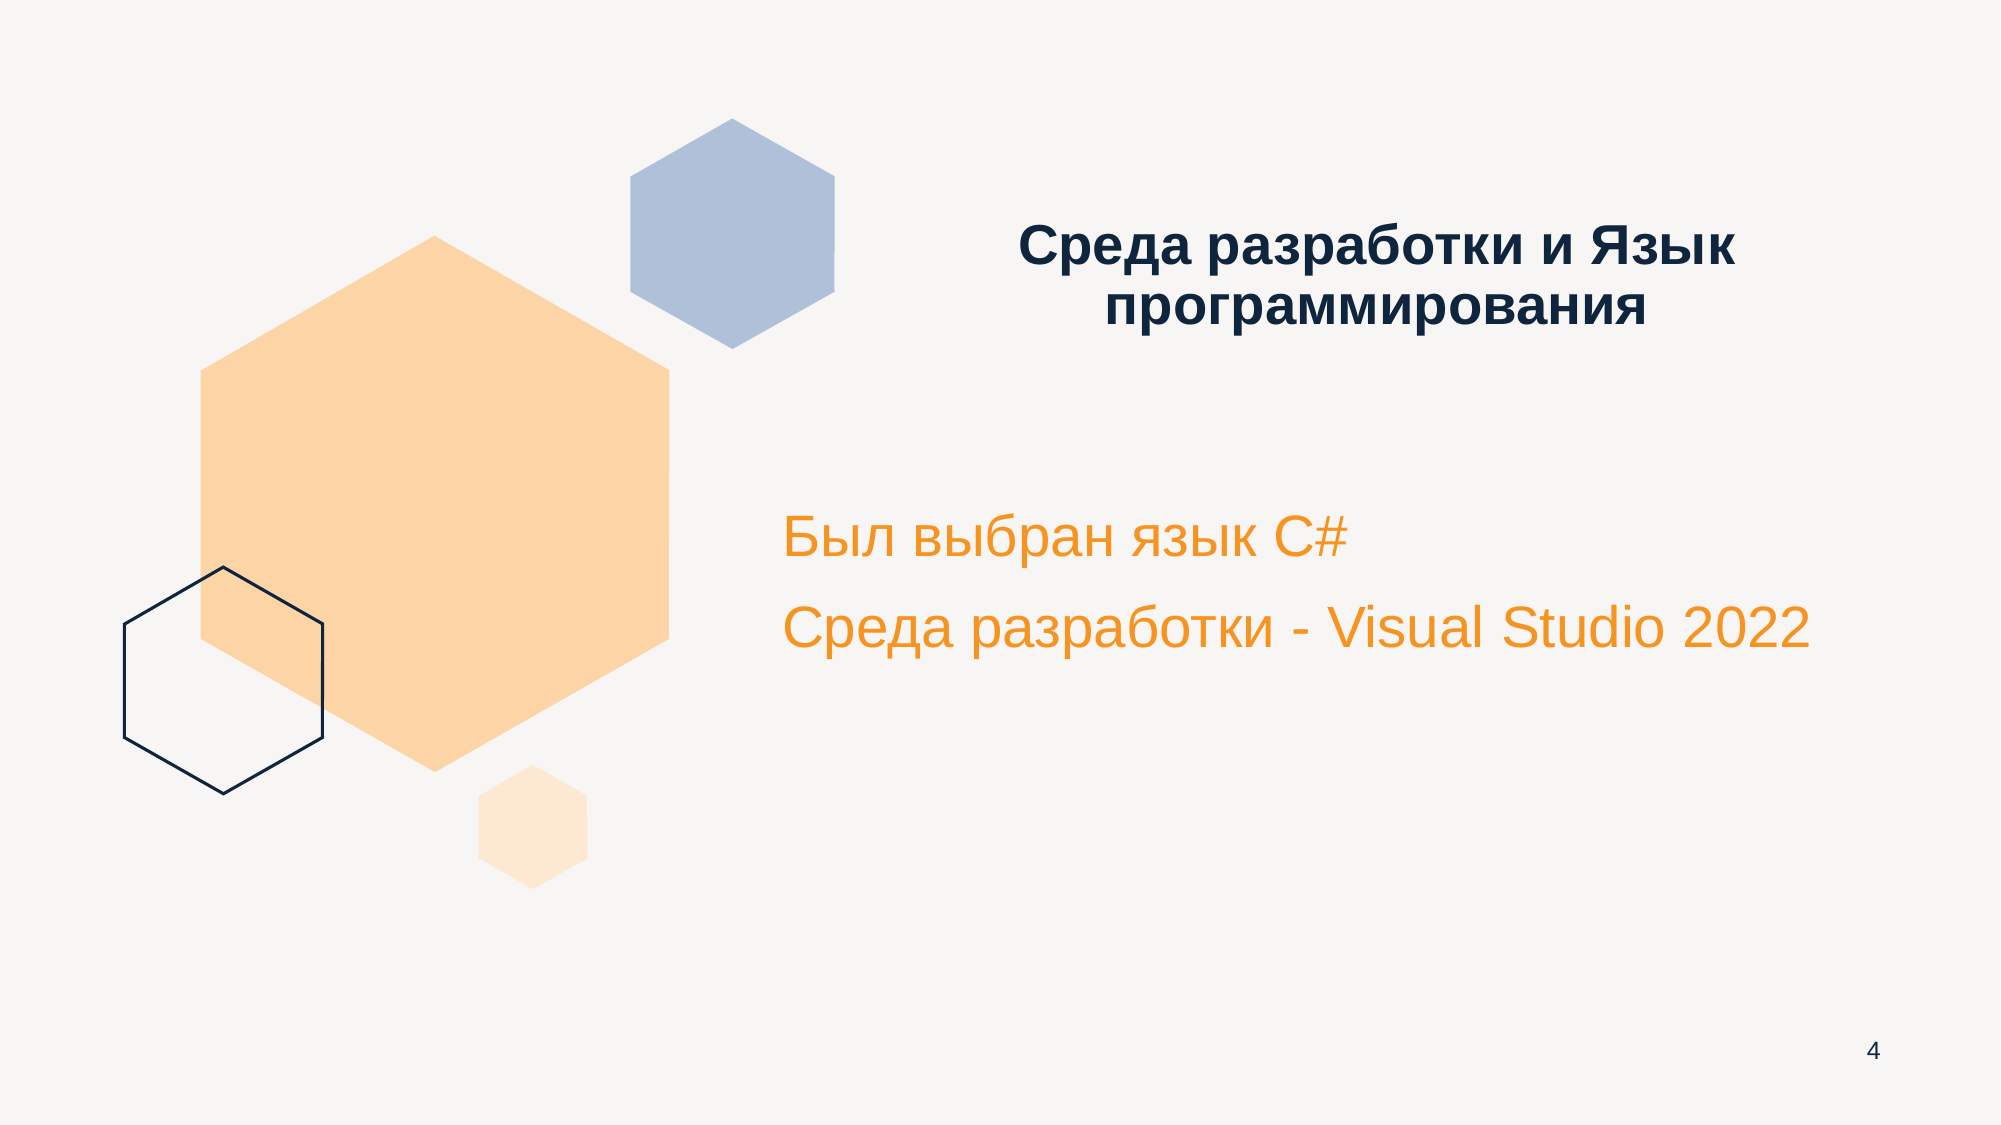

# Среда разработки и Язык программирования
Был выбран язык C#
Среда разработки - Visual Studio 2022
4